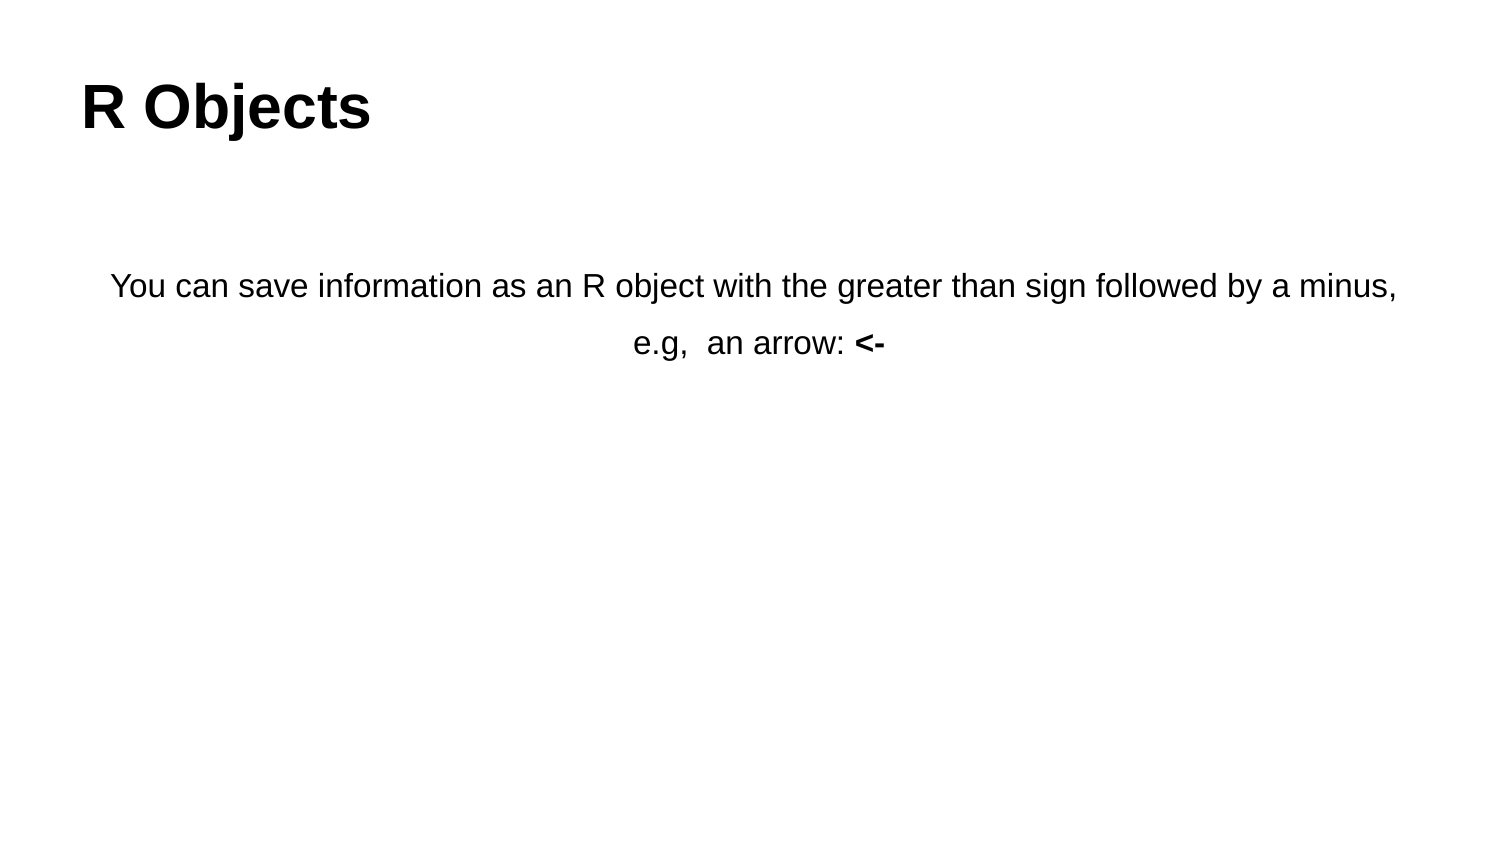

# R Objects
You can save information as an R object with the greater than sign followed by a minus,
e.g,  an arrow: <-